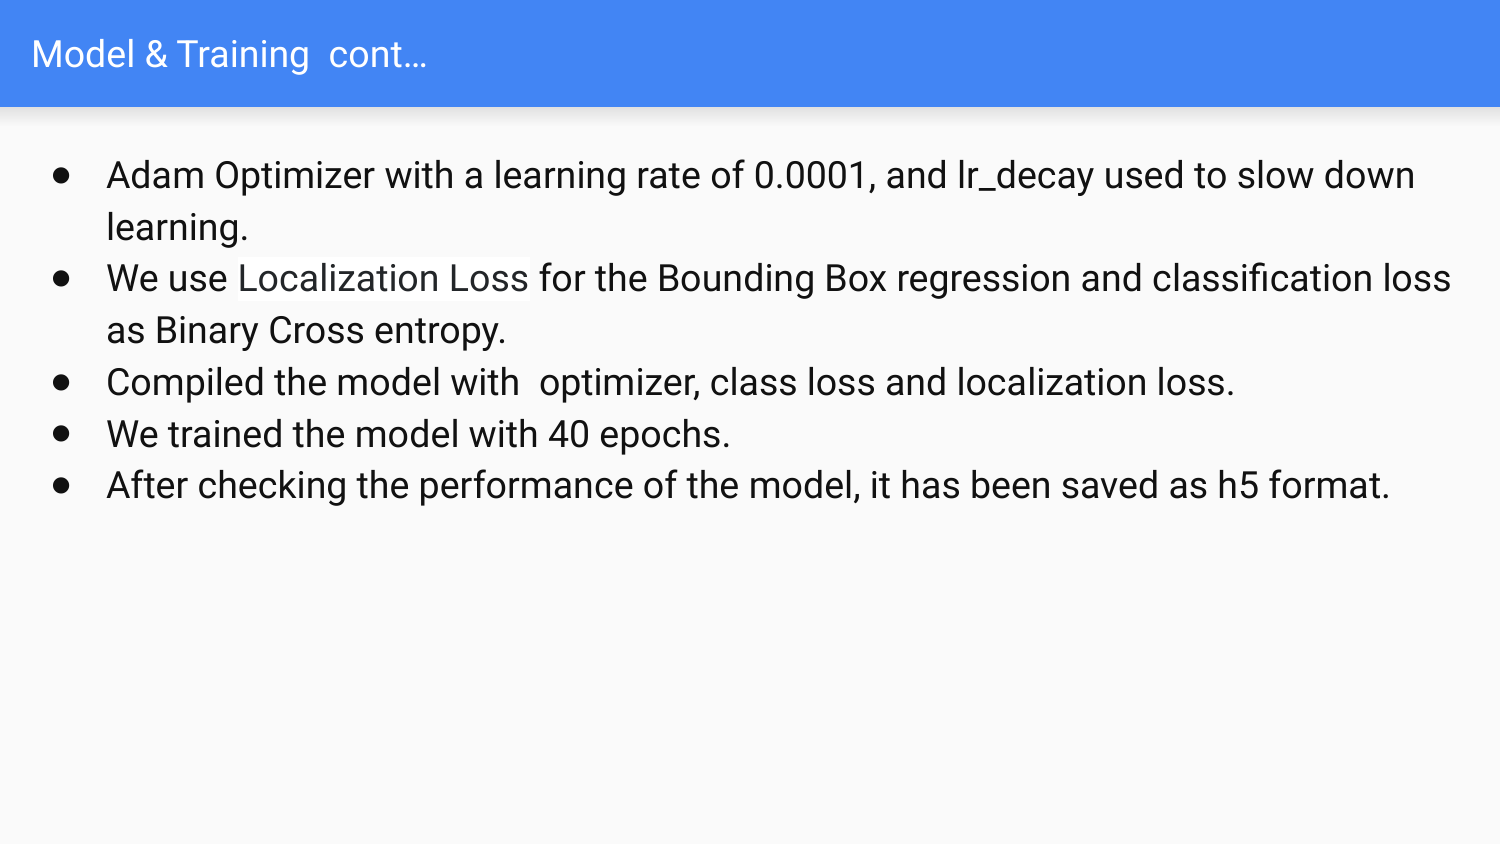

# Model & Training  cont…
Adam Optimizer with a learning rate of 0.0001, and lr_decay used to slow down learning.
We use Localization Loss for the Bounding Box regression and classification loss as Binary Cross entropy.
Compiled the model with  optimizer, class loss and localization loss.
We trained the model with 40 epochs.
After checking the performance of the model, it has been saved as h5 format.